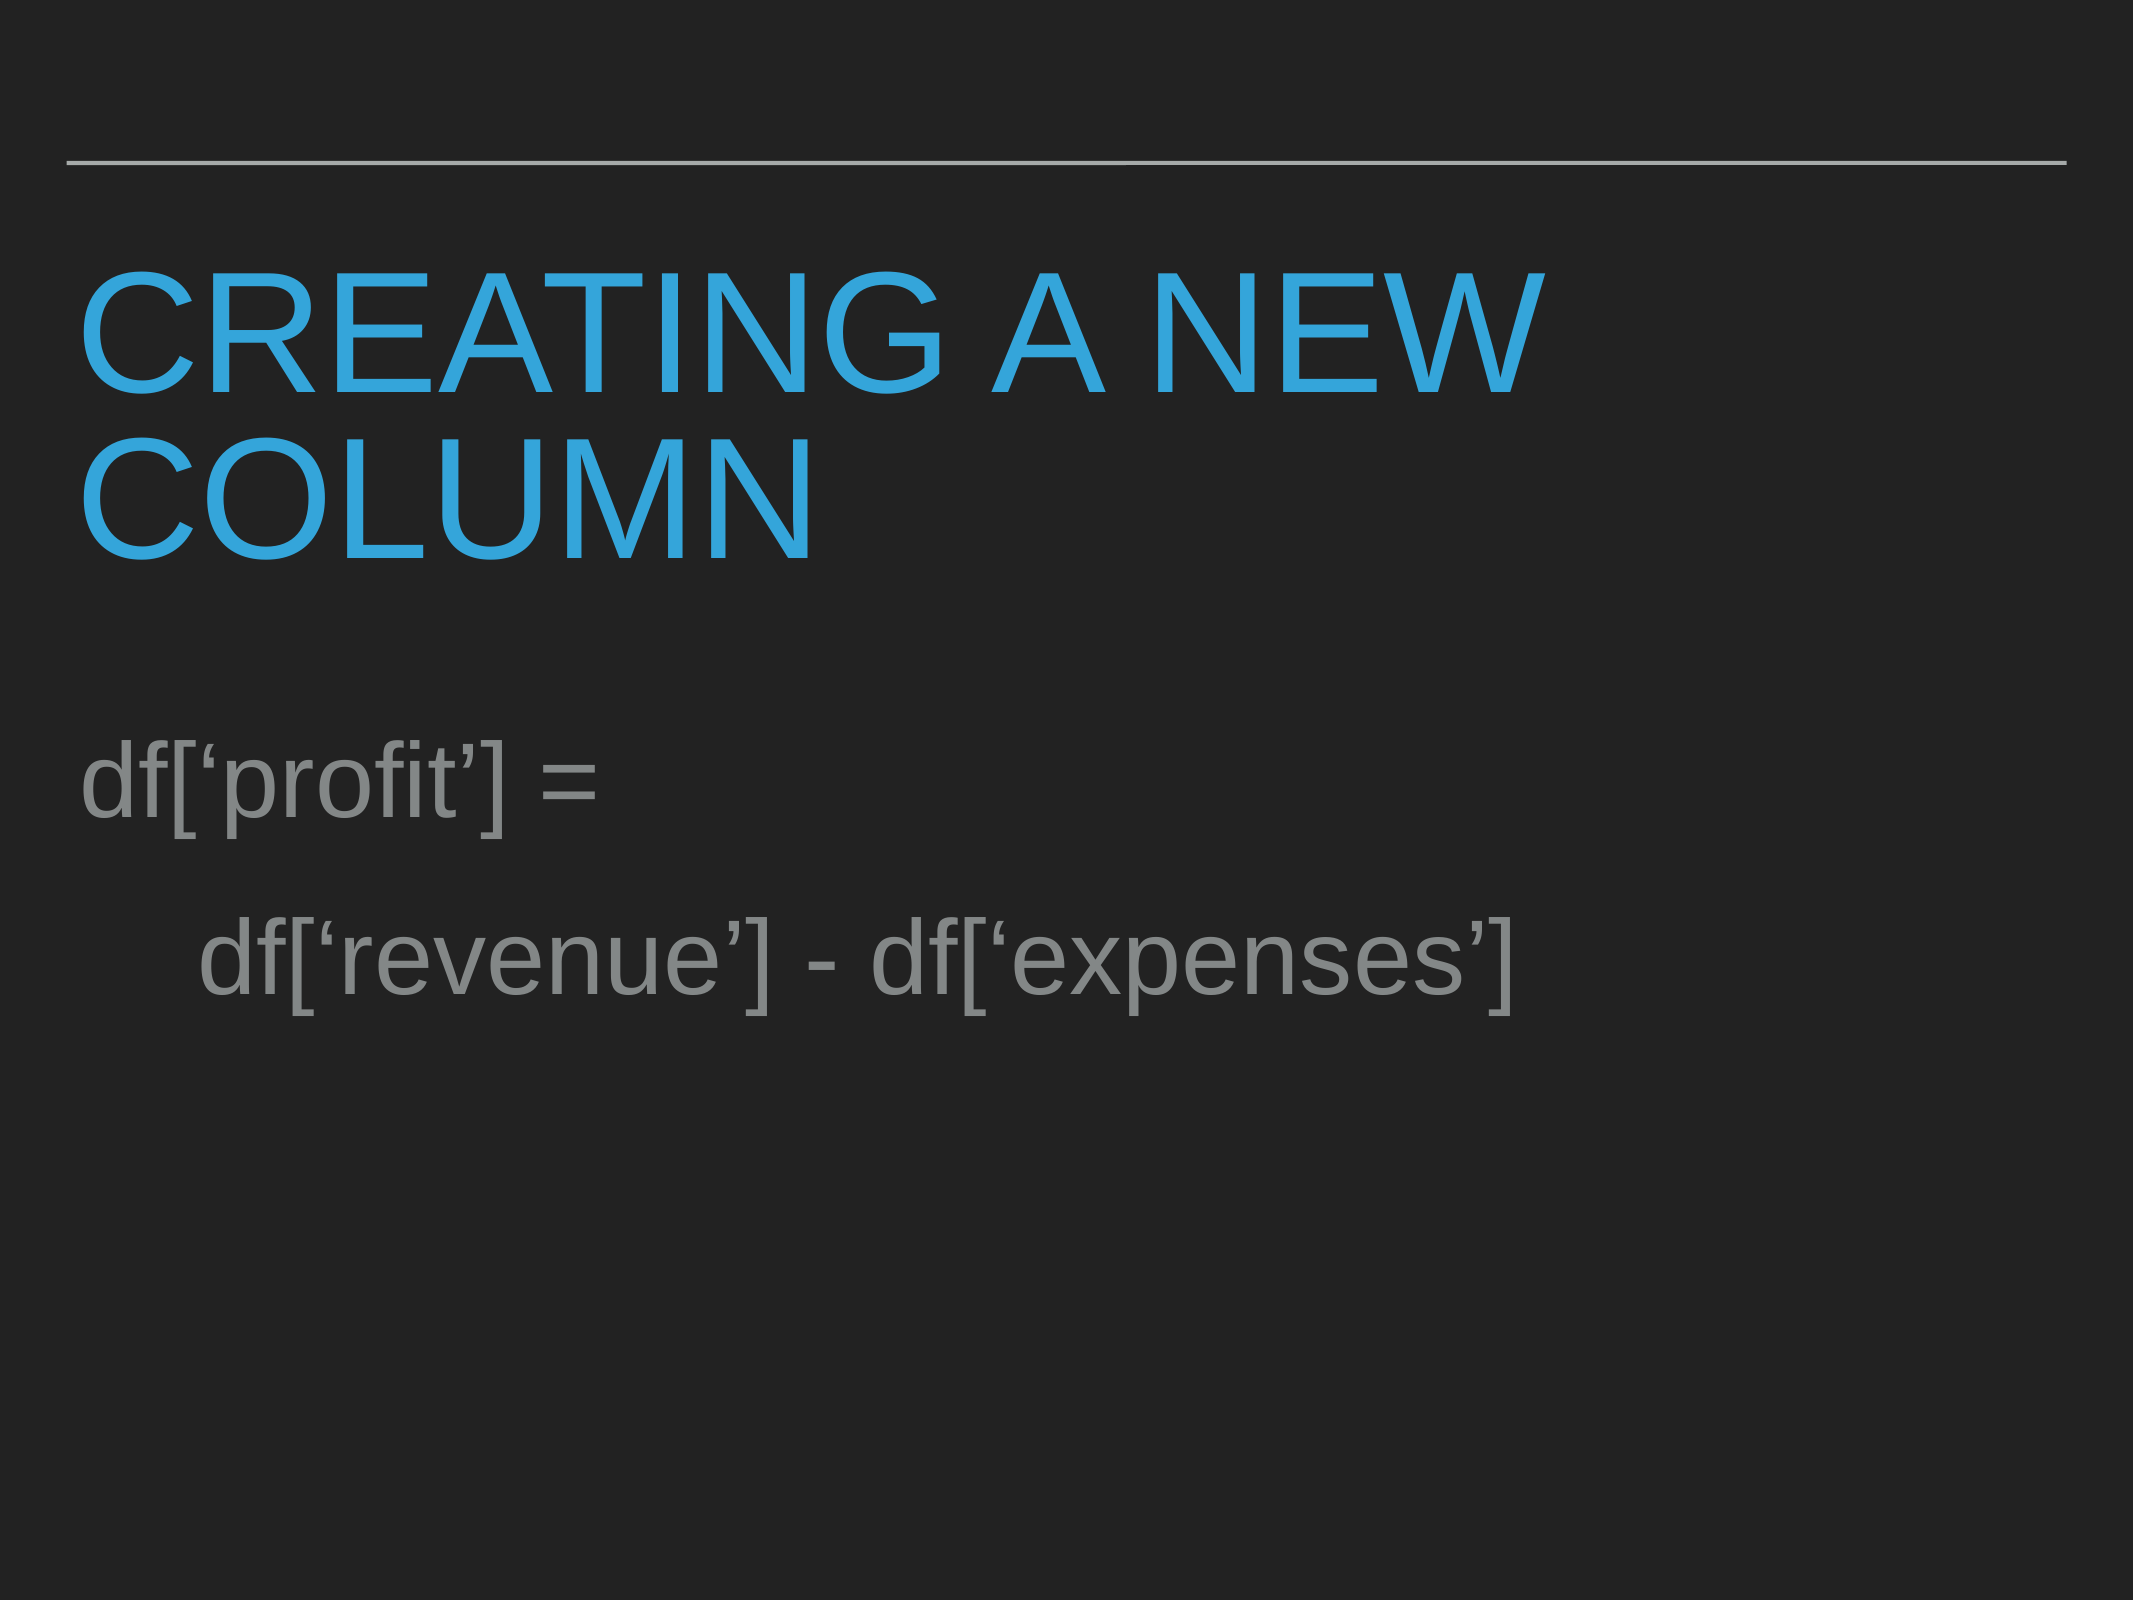

# Creating a new Column
df[‘profit’] =
    df[‘revenue’] - df[‘expenses’]